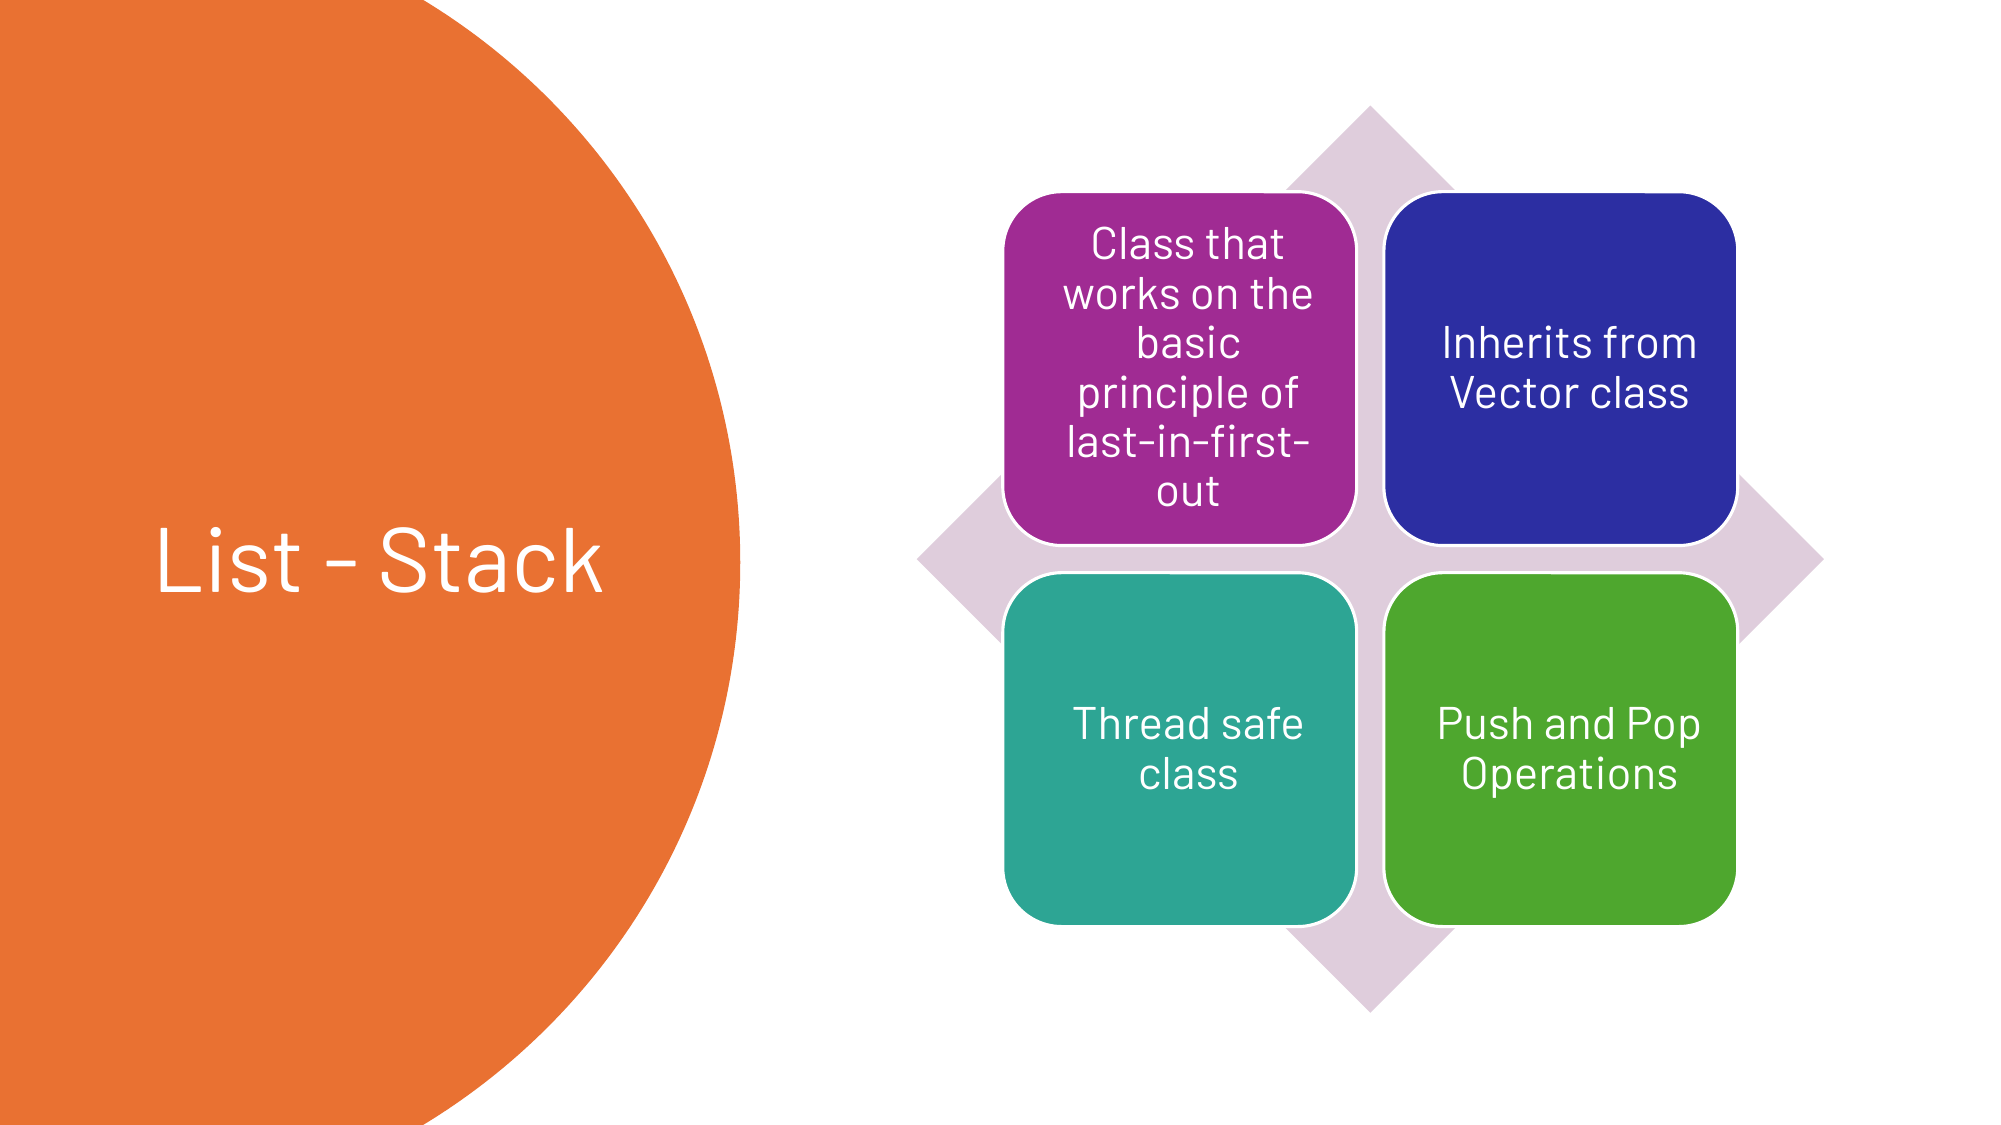

Class that works on the basic principle of last-in-first-out
Inherits from Vector class
Thread safe class
Push and Pop Operations
# List - Stack